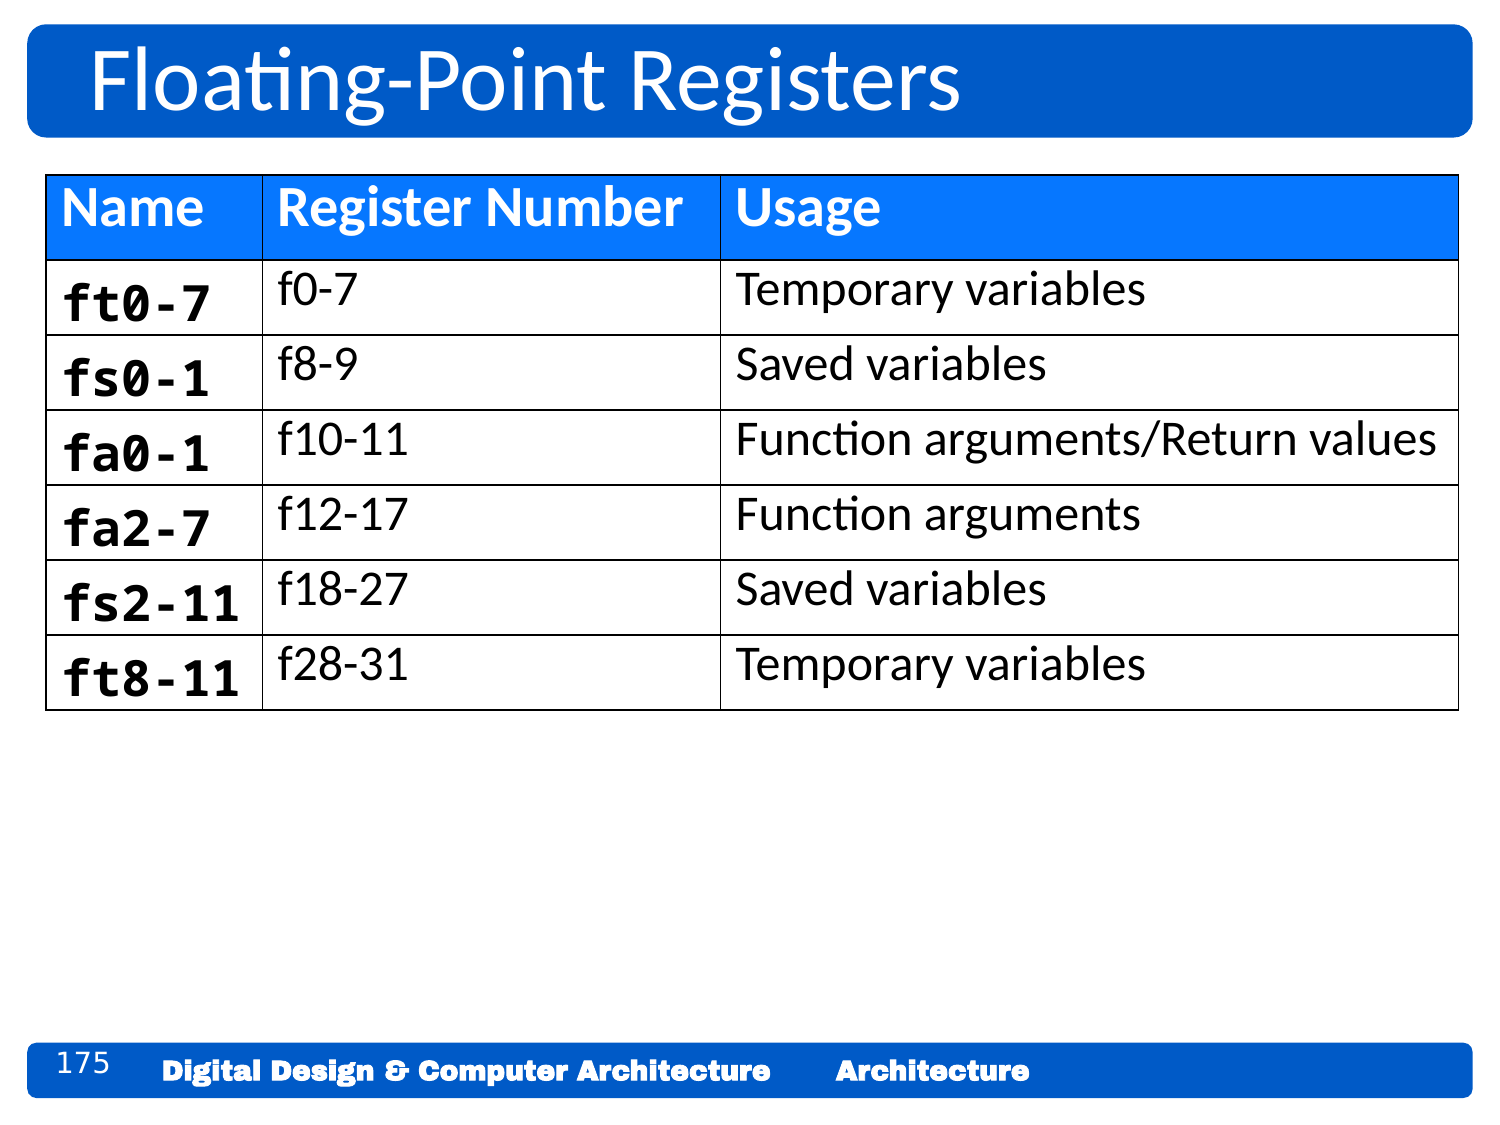

Floating-Point Registers
| Name | Register Number | Usage |
| --- | --- | --- |
| ft0-7 | f0-7 | Temporary variables |
| fs0-1 | f8-9 | Saved variables |
| fa0-1 | f10-11 | Function arguments/Return values |
| fa2-7 | f12-17 | Function arguments |
| fs2-11 | f18-27 | Saved variables |
| ft8-11 | f28-31 | Temporary variables |
175